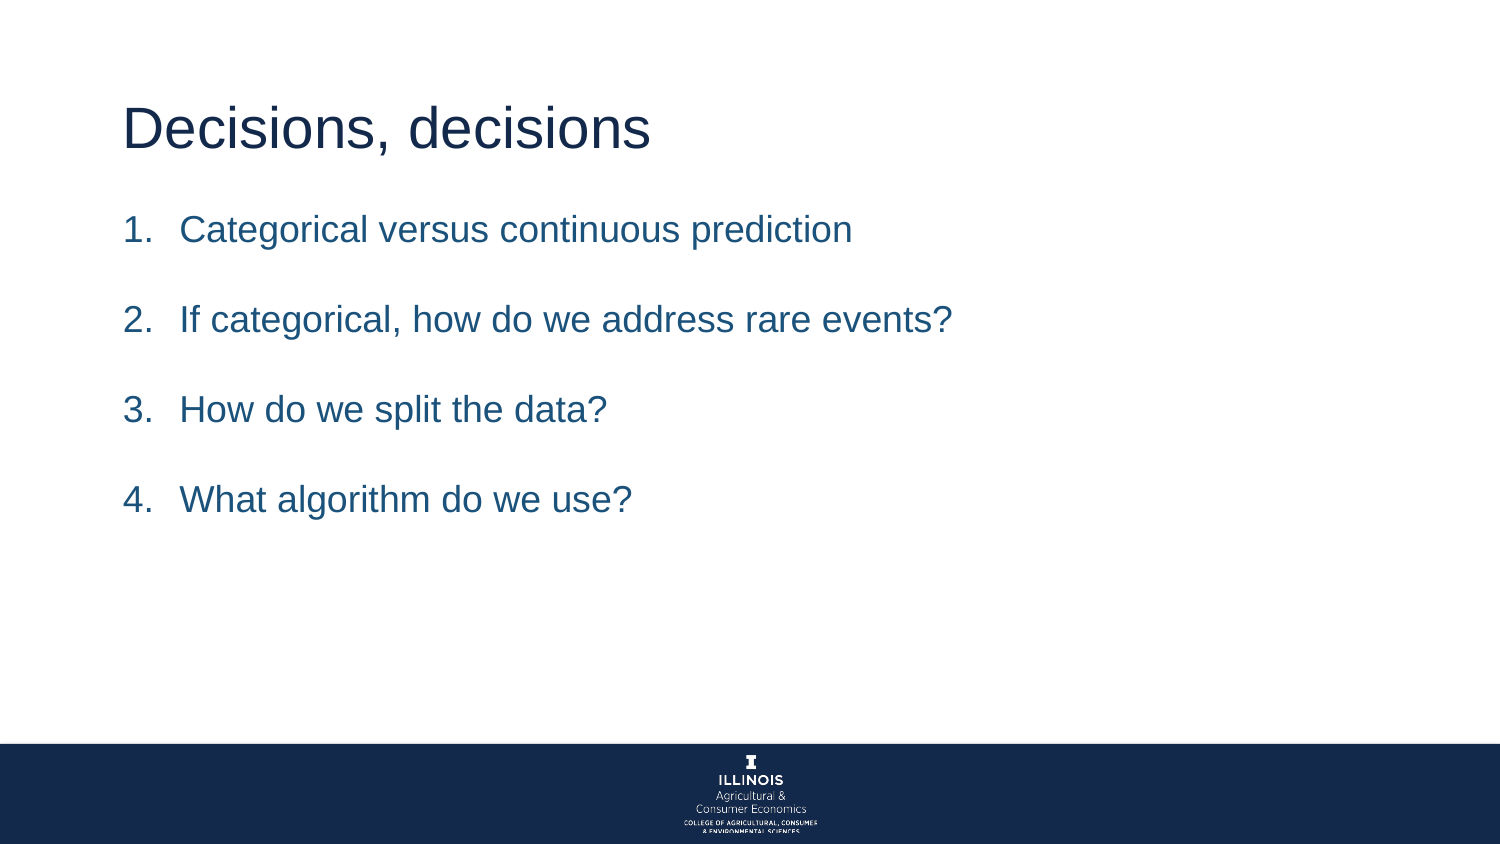

Decisions, decisions

Categorical versus continuous prediction

If categorical, how do we address rare events?

How do we split the data?

What algorithm do we use?